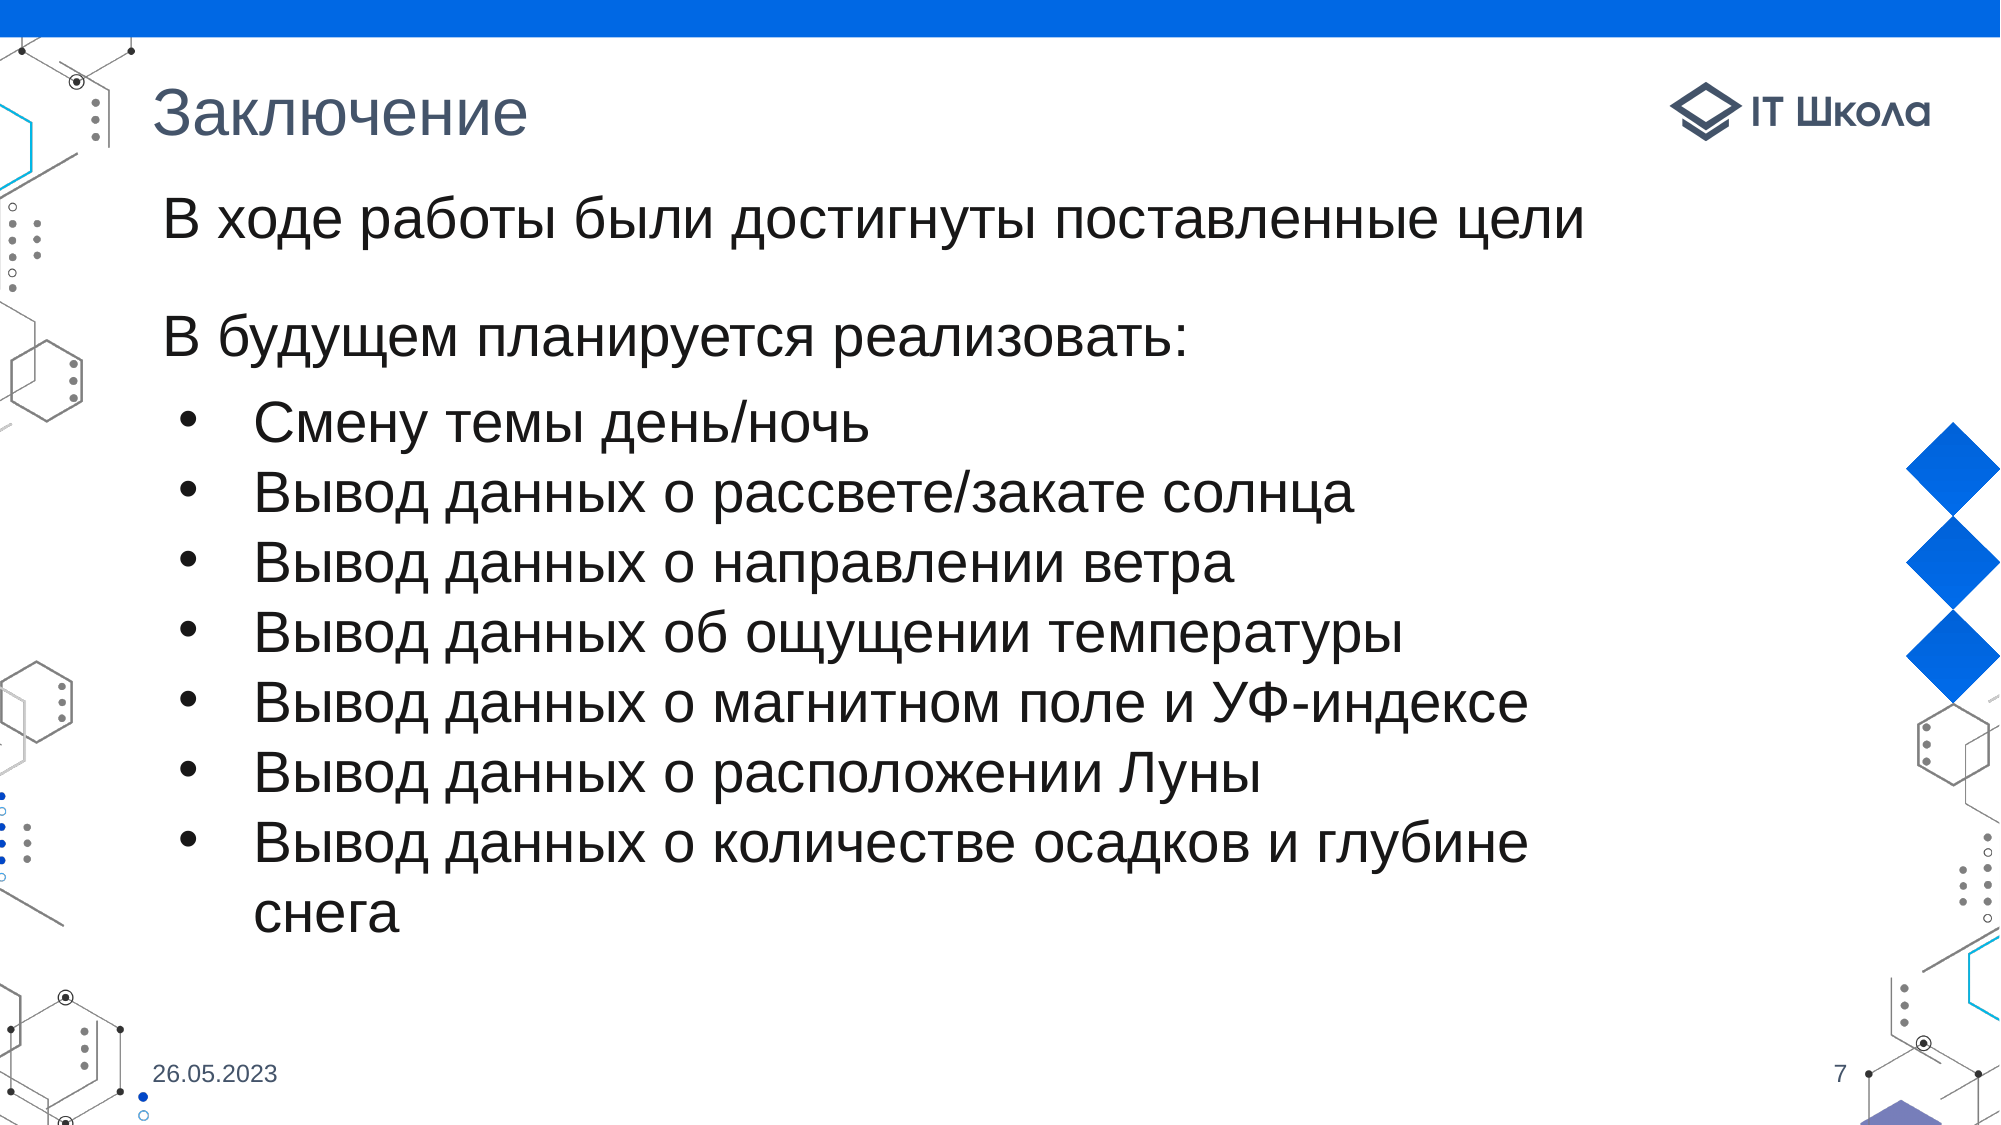

# Заключение
В ходе работы были достигнуты поставленные цели
В будущем планируется реализовать:
Смену темы день/ночь
Вывод данных о рассвете/закате солнца
Вывод данных о направлении ветра
Вывод данных об ощущении температуры
Вывод данных о магнитном поле и УФ-индексе
Вывод данных о расположении Луны
Вывод данных о количестве осадков и глубине снега
26.05.2023
7